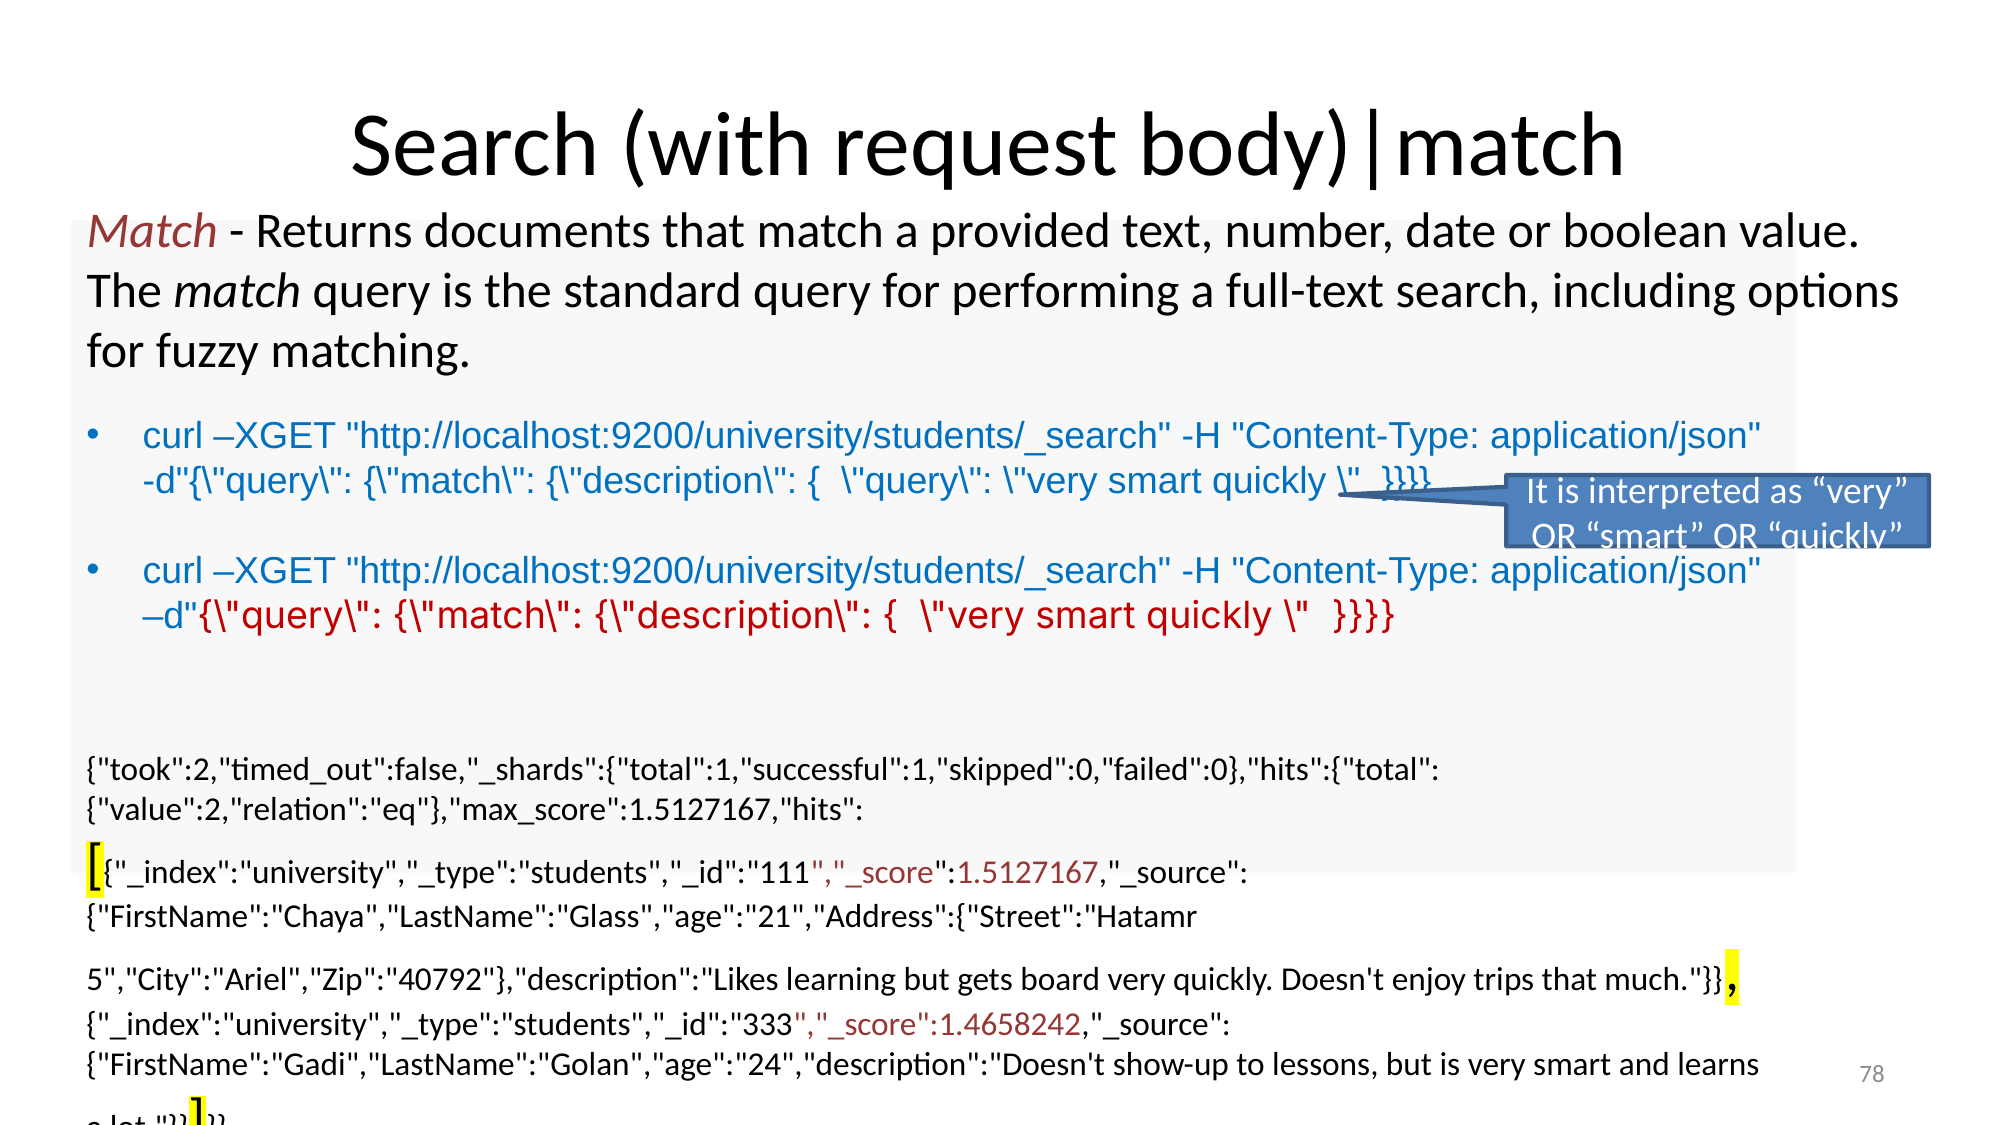

# Search (with request body)|match
Match - Returns documents that match a provided text, number, date or boolean value.
The match query is the standard query for performing a full-text search, including options for fuzzy matching.
curl –XGET "http://localhost:9200/university/students/_search" -H "Content-Type: application/json" -d"{\"query\": {\"match\": {\"description\": {  \"query\": \"very smart quickly \"  }}}}

curl –XGET "http://localhost:9200/university/students/_search" -H "Content-Type: application/json" –d"{\"query\": {\"match\": {\"description\": {  \"very smart quickly \"  }}}}

It is interpreted as “very”
OR “smart” OR “quickly”
{"took":2,"timed_out":false,"_shards":{"total":1,"successful":1,"skipped":0,"failed":0},"hits":{"total":{"value":2,"relation":"eq"},"max_score":1.5127167,"hits":[{"_index":"university","_type":"students","_id":"111","_score":1.5127167,"_source":{"FirstName":"Chaya","LastName":"Glass","age":"21","Address":{"Street":"Hatamr 5","City":"Ariel","Zip":"40792"},"description":"Likes learning but gets board very quickly. Doesn't enjoy trips that much."}},{"_index":"university","_type":"students","_id":"333","_score":1.4658242,"_source":{"FirstName":"Gadi","LastName":"Golan","age":"24","description":"Doesn't show-up to lessons, but is very smart and learns a lot."}}]}}
78